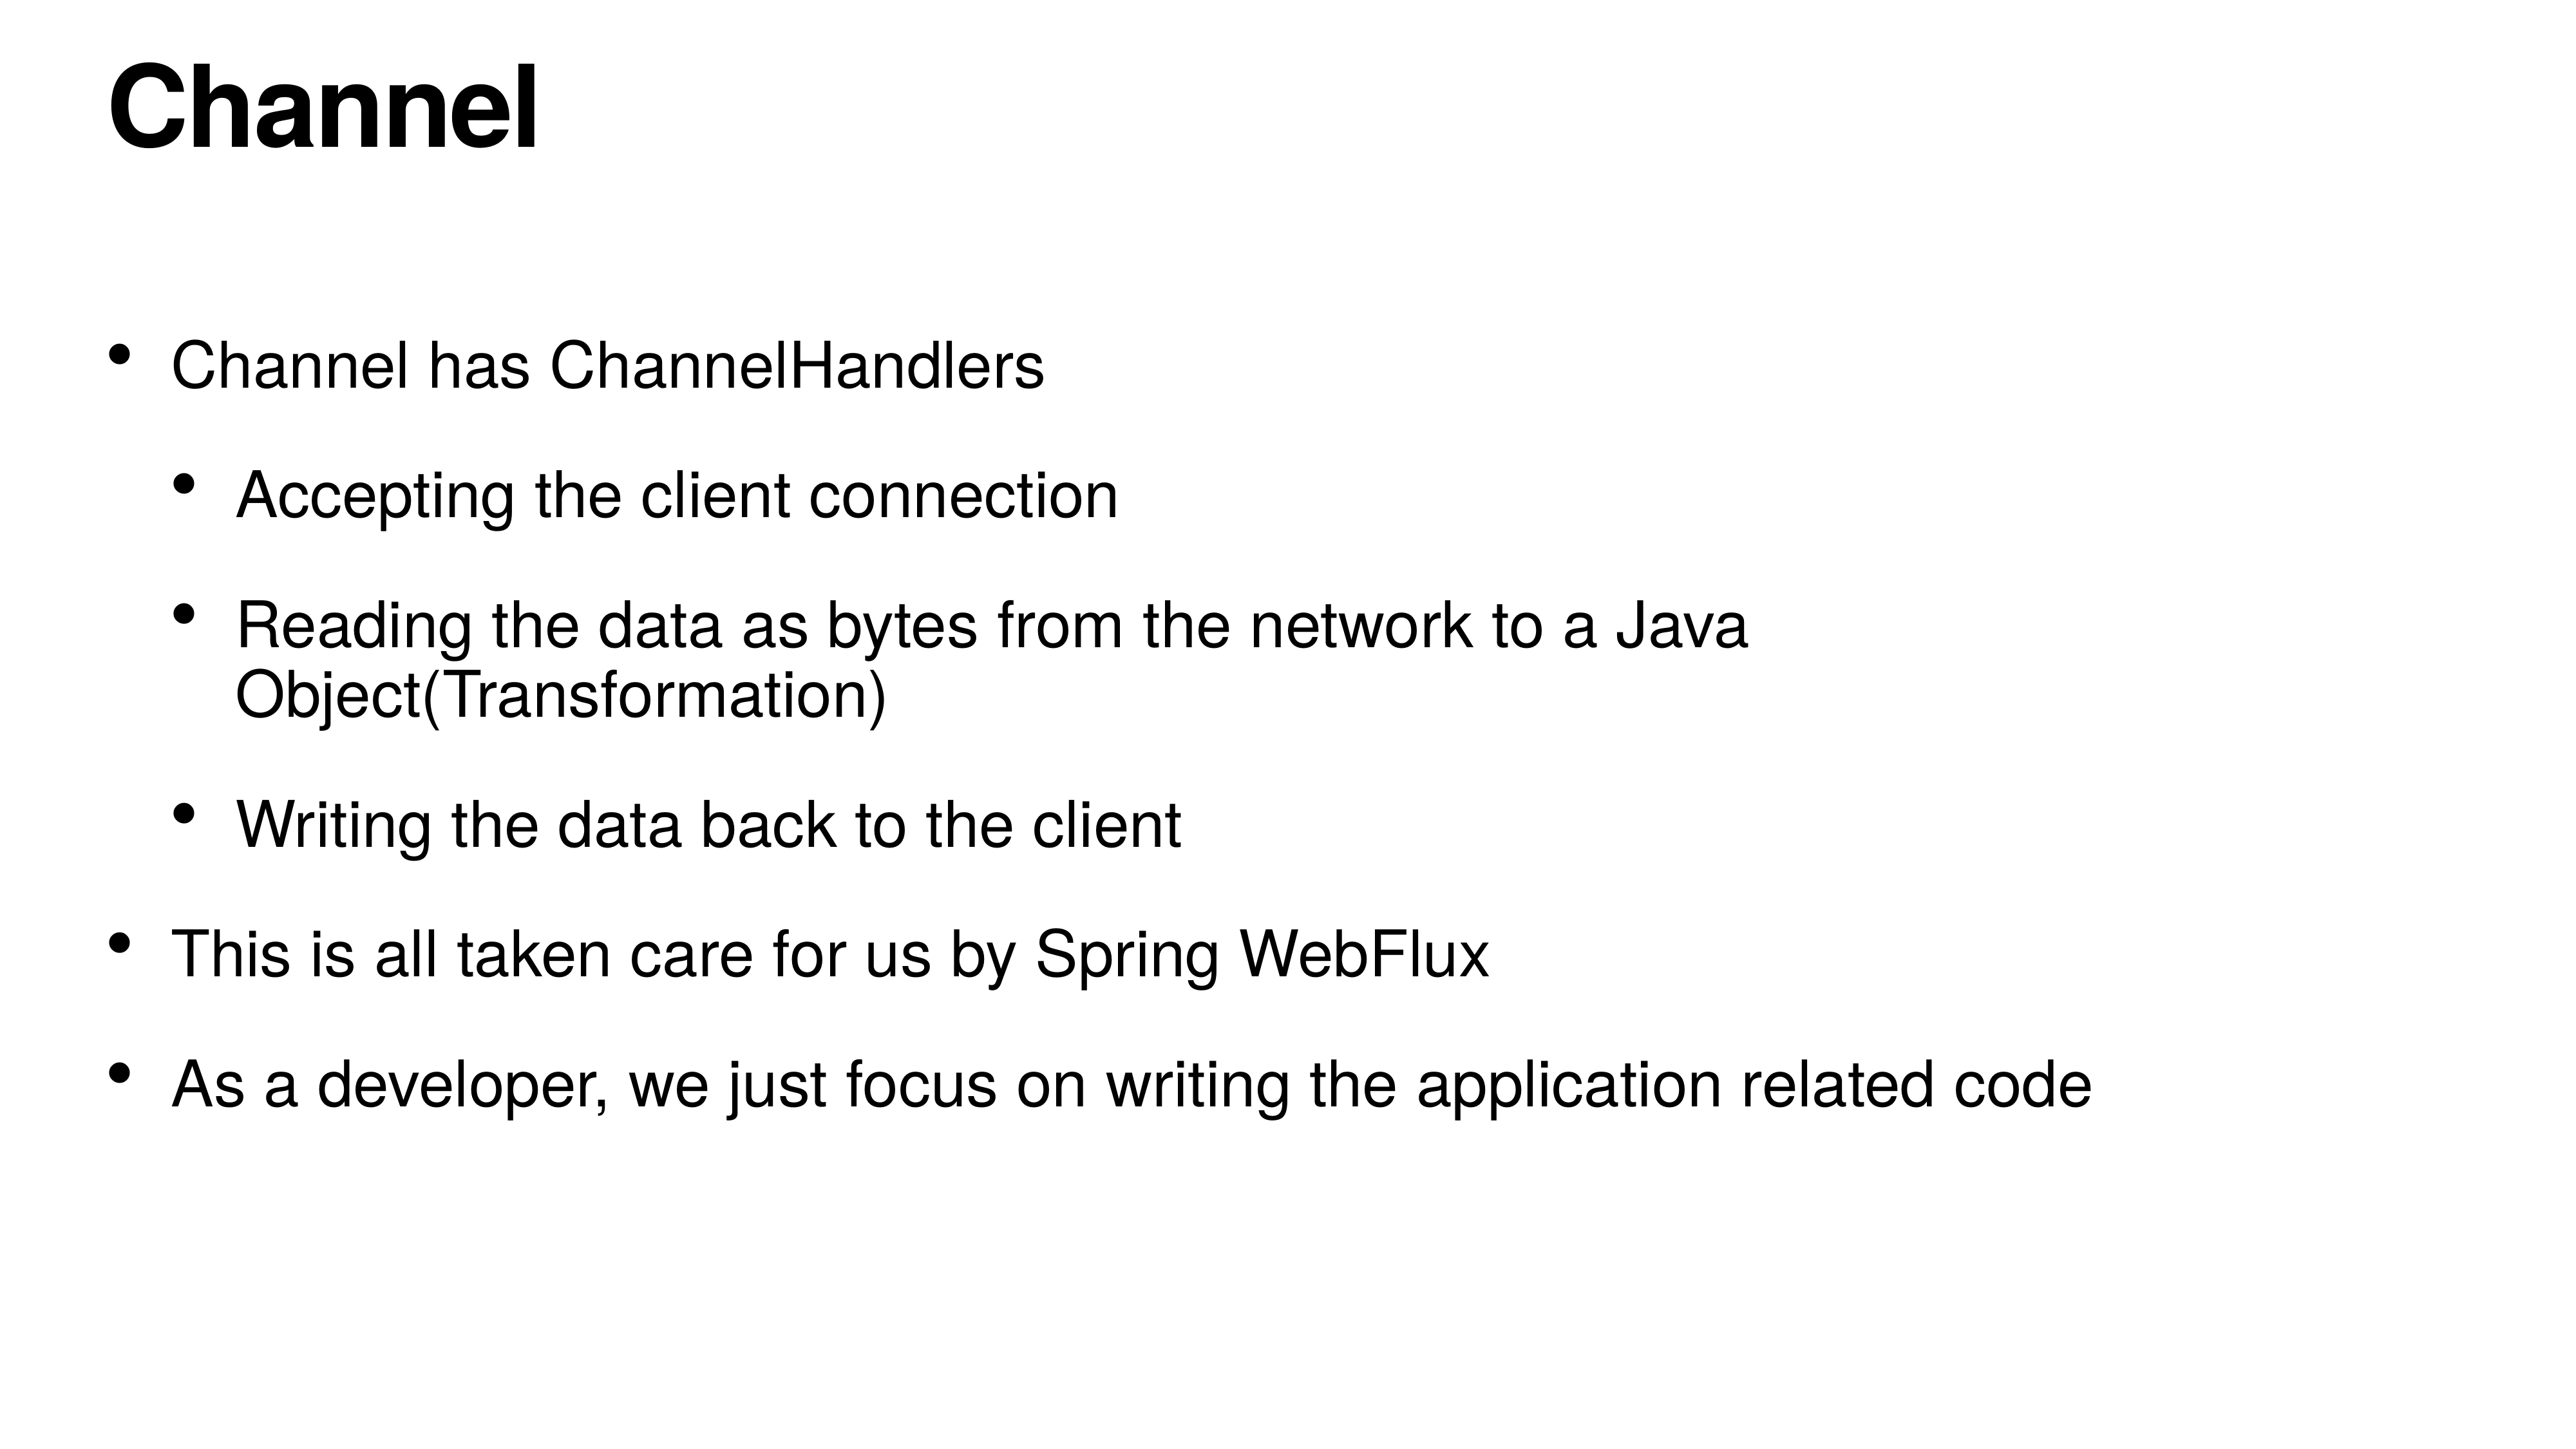

# Channel
Channel has ChannelHandlers
Accepting the client connection
Reading the data as bytes from the network to a Java Object(Transformation)
Writing the data back to the client
This is all taken care for us by Spring WebFlux
As a developer, we just focus on writing the application related code